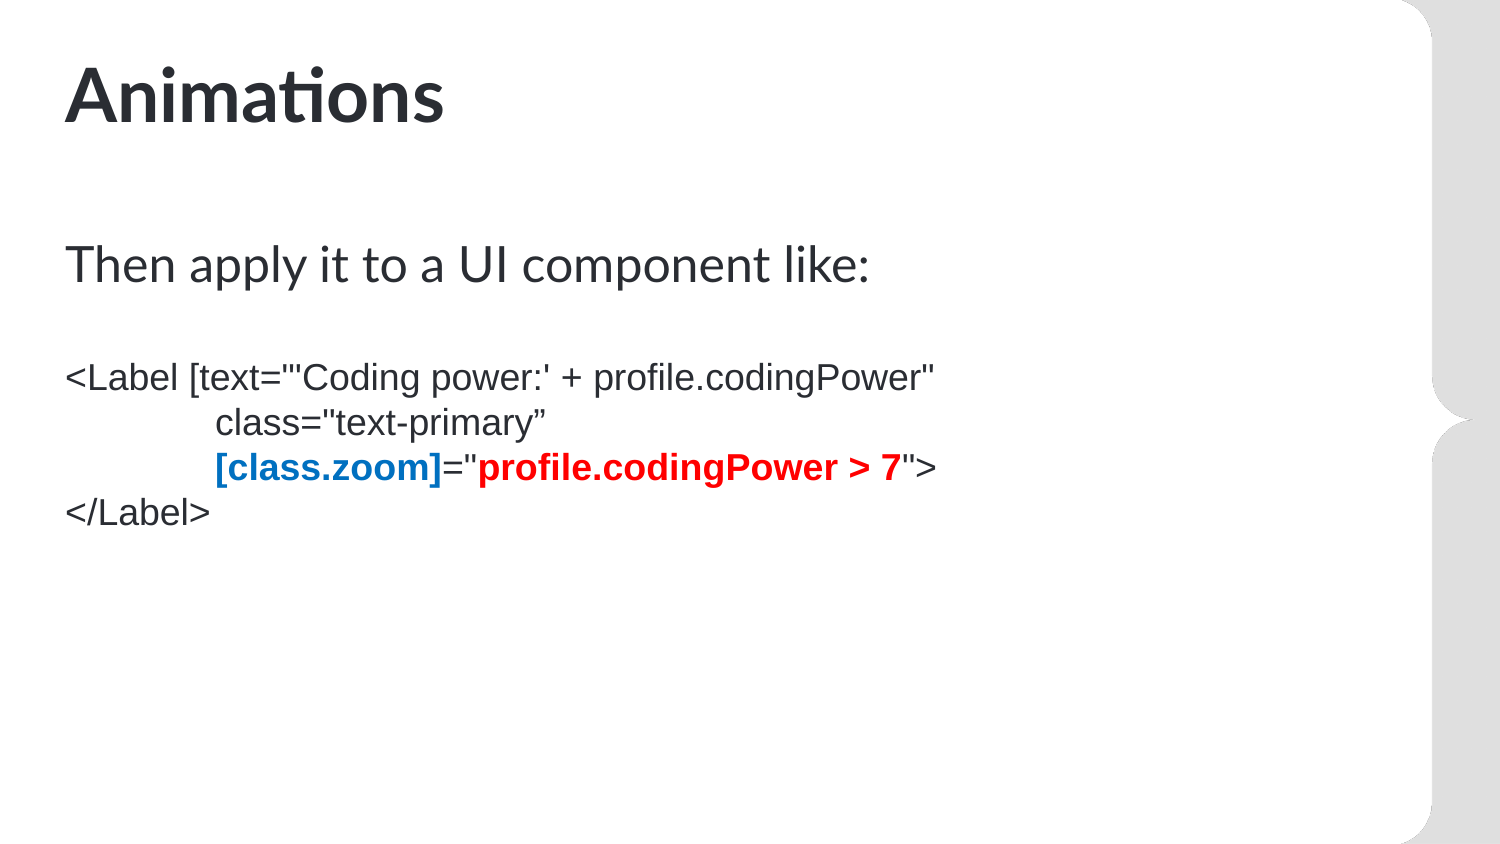

# Animations
Then apply it to a UI component like:

<Label [text="'Coding power:' + profile.codingPower"
	class="text-primary”
	[class.zoom]="profile.codingPower > 7">
</Label>